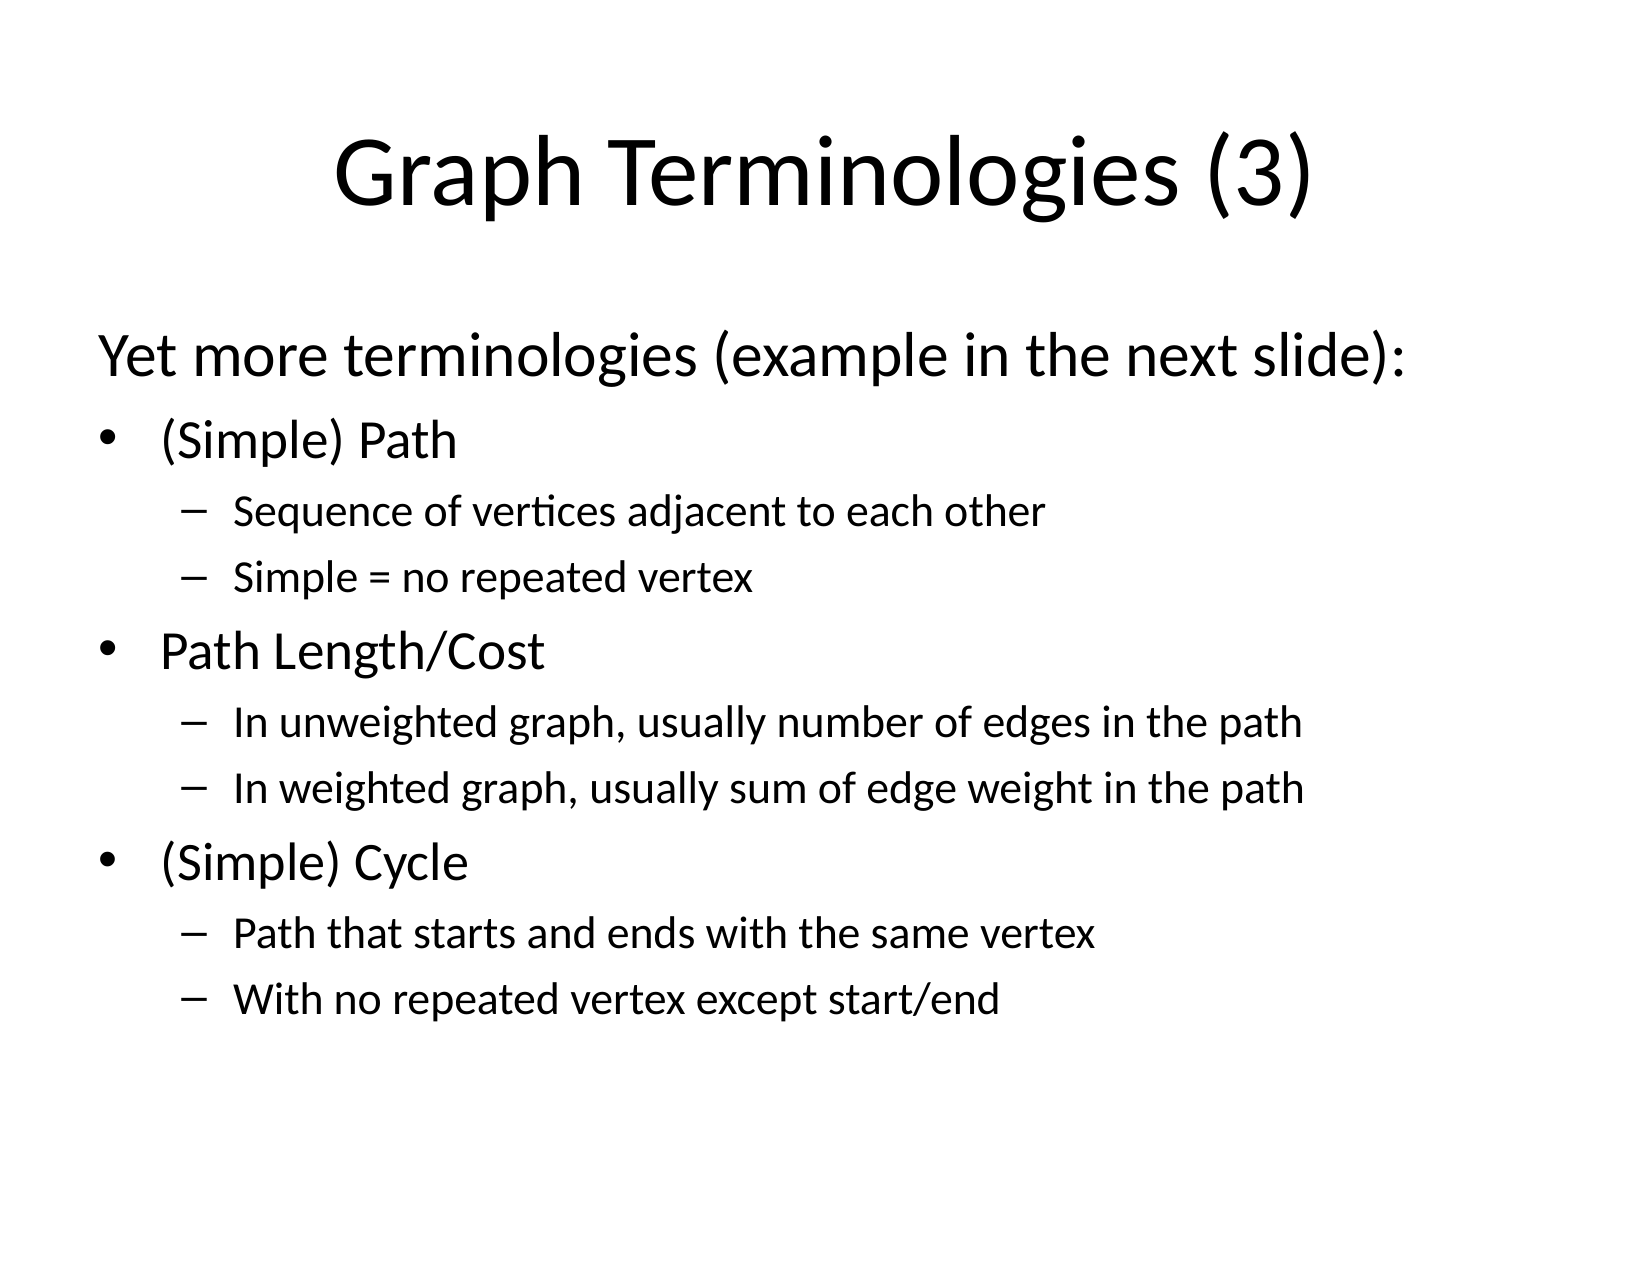

# Graph Terminologies (3)
Yet more terminologies (example in the next slide):
(Simple) Path
Sequence of vertices adjacent to each other
Simple = no repeated vertex
Path Length/Cost
In unweighted graph, usually number of edges in the path
In weighted graph, usually sum of edge weight in the path
(Simple) Cycle
Path that starts and ends with the same vertex
With no repeated vertex except start/end